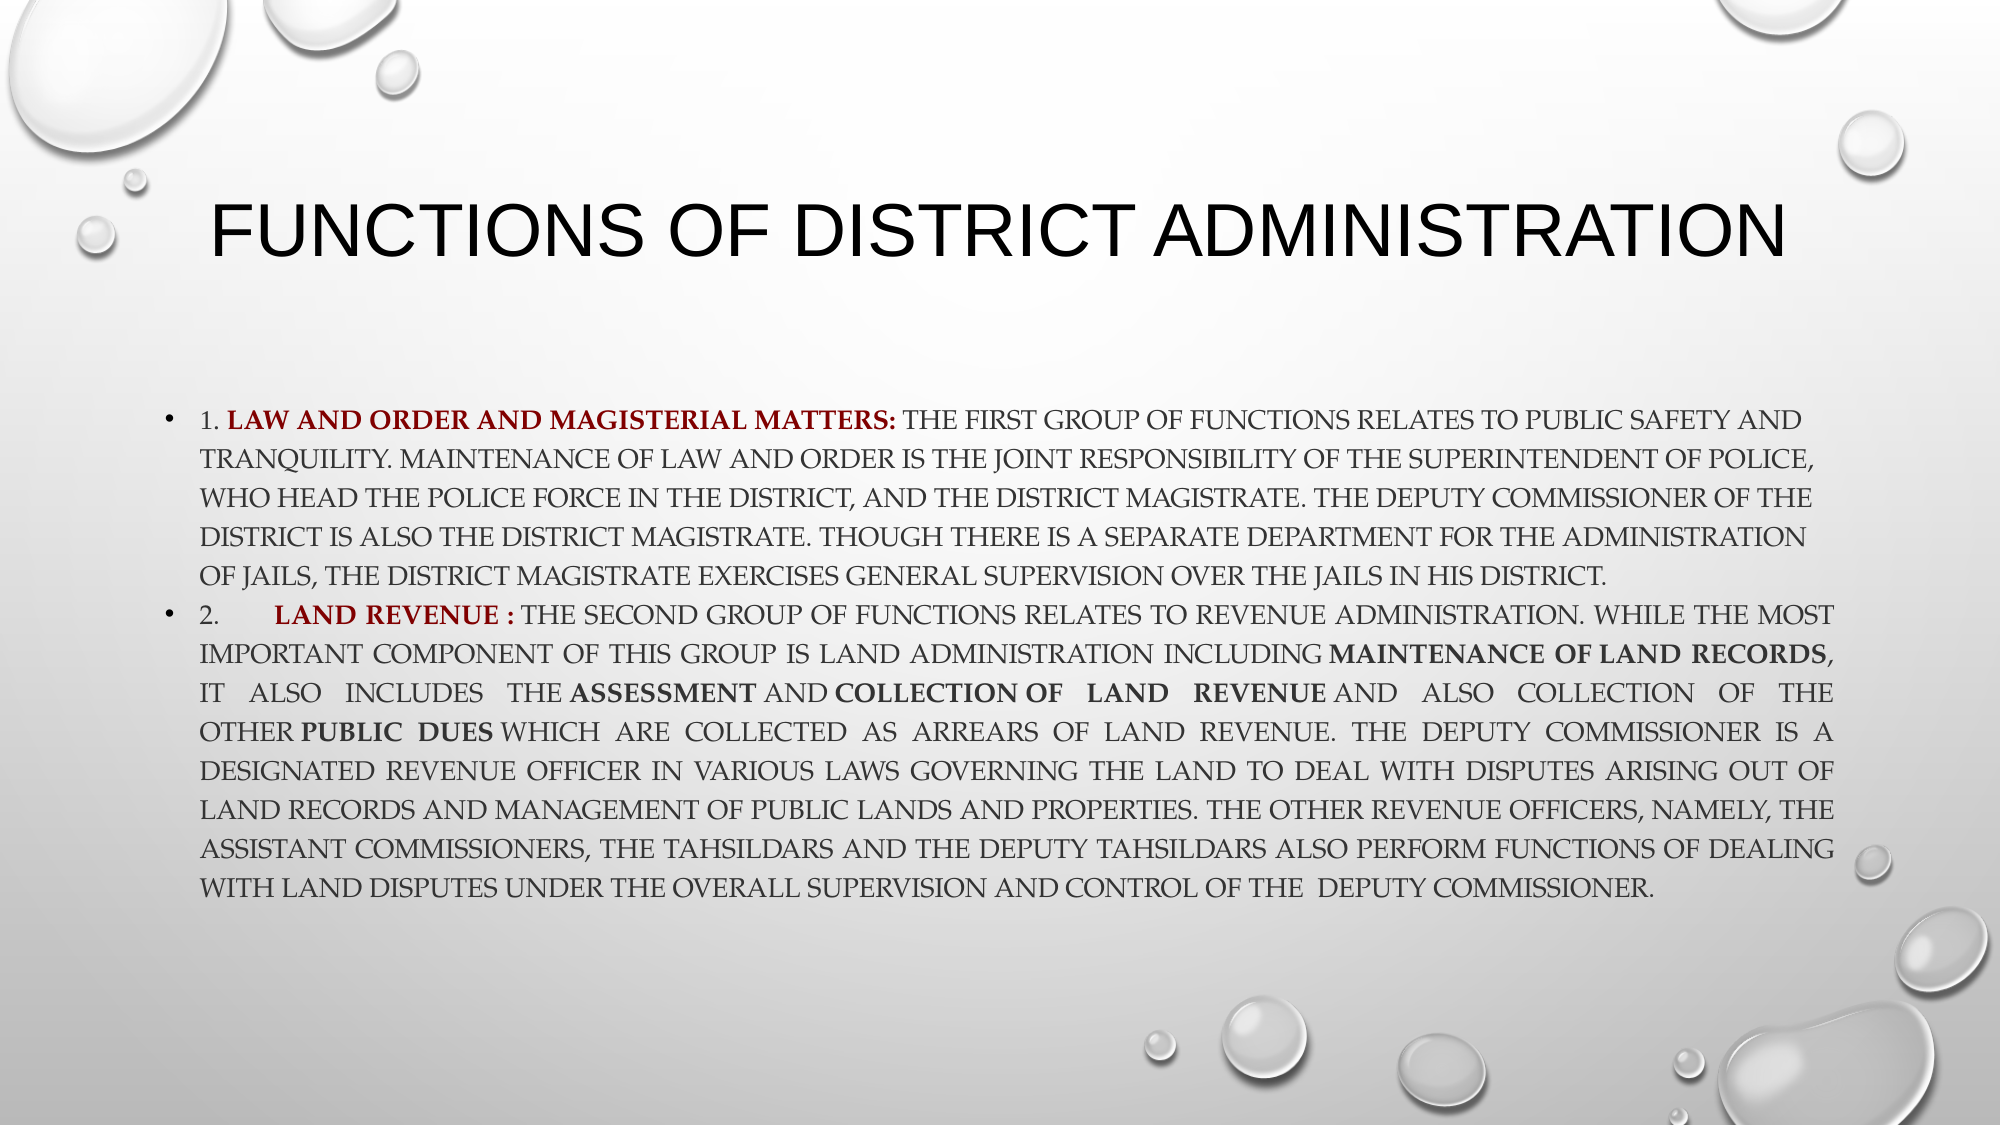

# FUNCTIONS OF DISTRICT ADMINISTRATION
1. Law and order and magisterial matters: The first group of functions relates to public safety and tranquility. Maintenance of Law and order is the joint responsibility of the Superintendent of Police, who head the Police force in the district, and the District Magistrate. The Deputy Commissioner of the District is also the District Magistrate. Though there is a separate department for the administration of jails, the district Magistrate exercises general supervision over the Jails in his district.
2.        Land Revenue : The second group of functions relates to revenue administration. While the most important component of this group is land administration including maintenance of land records, it also includes the assessment and collection of land revenue and also collection of the other public dues which are collected as arrears of land revenue. The Deputy Commissioner is a designated Revenue officer in various laws governing the land to deal with disputes arising out of land records and management of public lands and properties. The other revenue officers, namely, the Assistant Commissioners, the Tahsildars and the Deputy Tahsildars also perform functions of dealing with land disputes under the overall supervision and control of the  Deputy Commissioner.